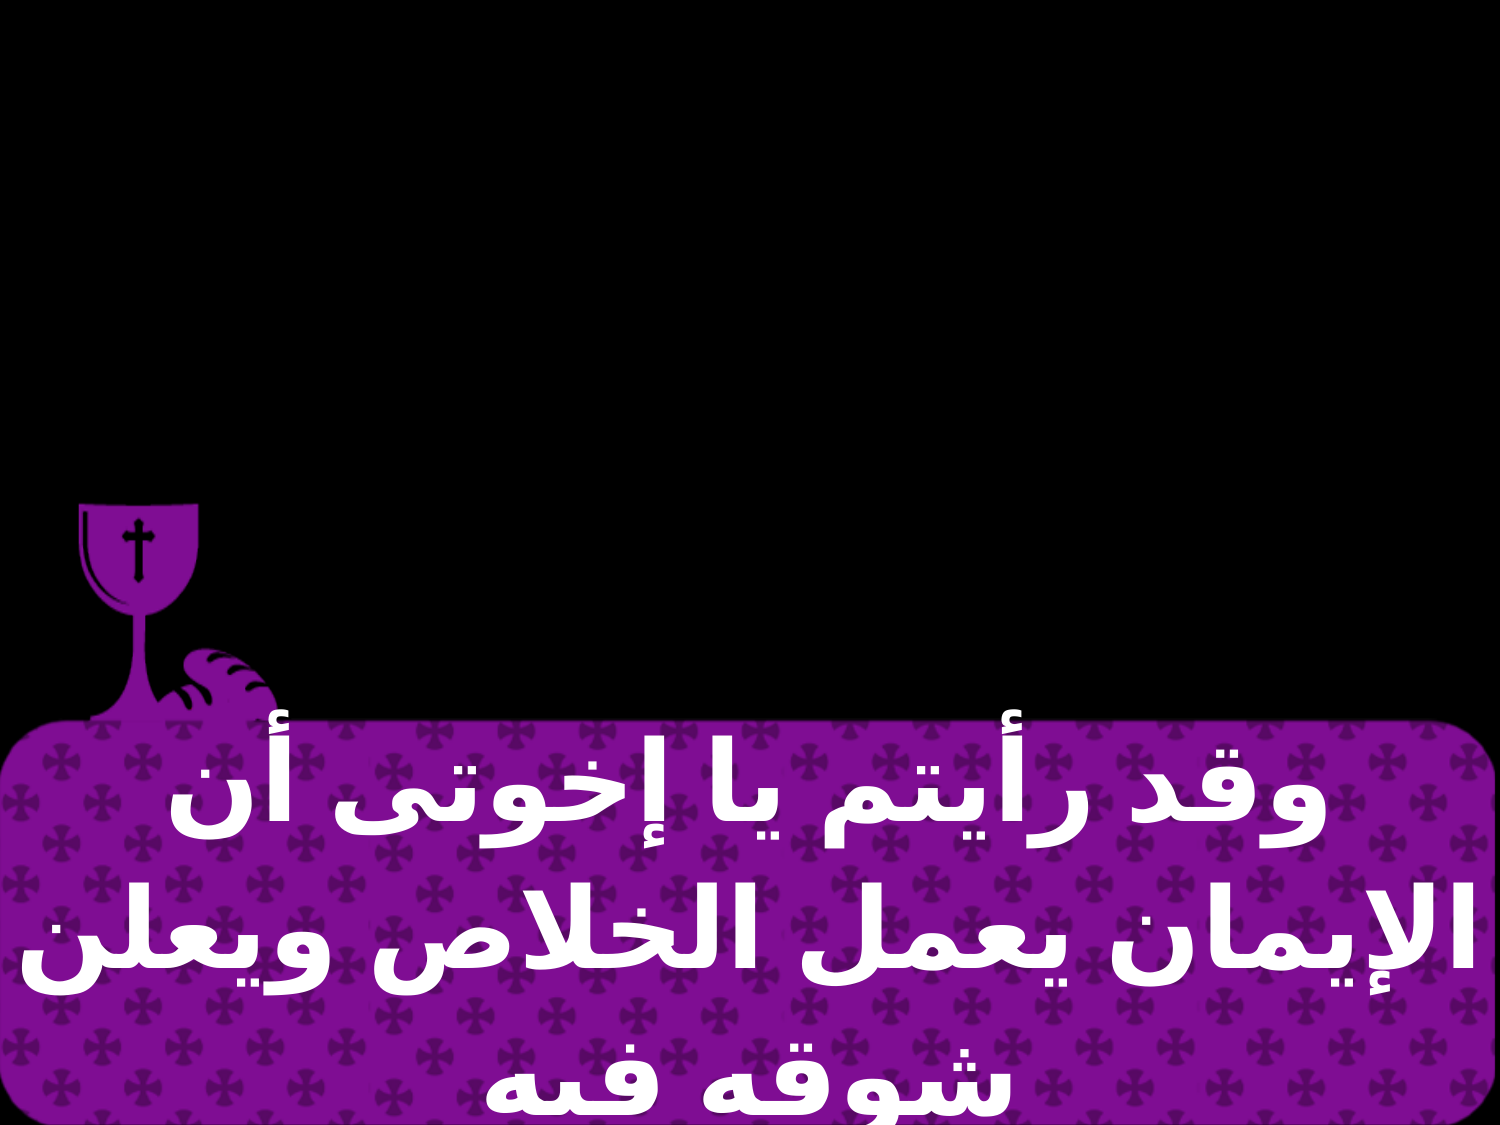

| وقد رأيتم يا إخوتى أن الإيمان يعمل الخلاص ويعلن شوقه فيه |
| --- |